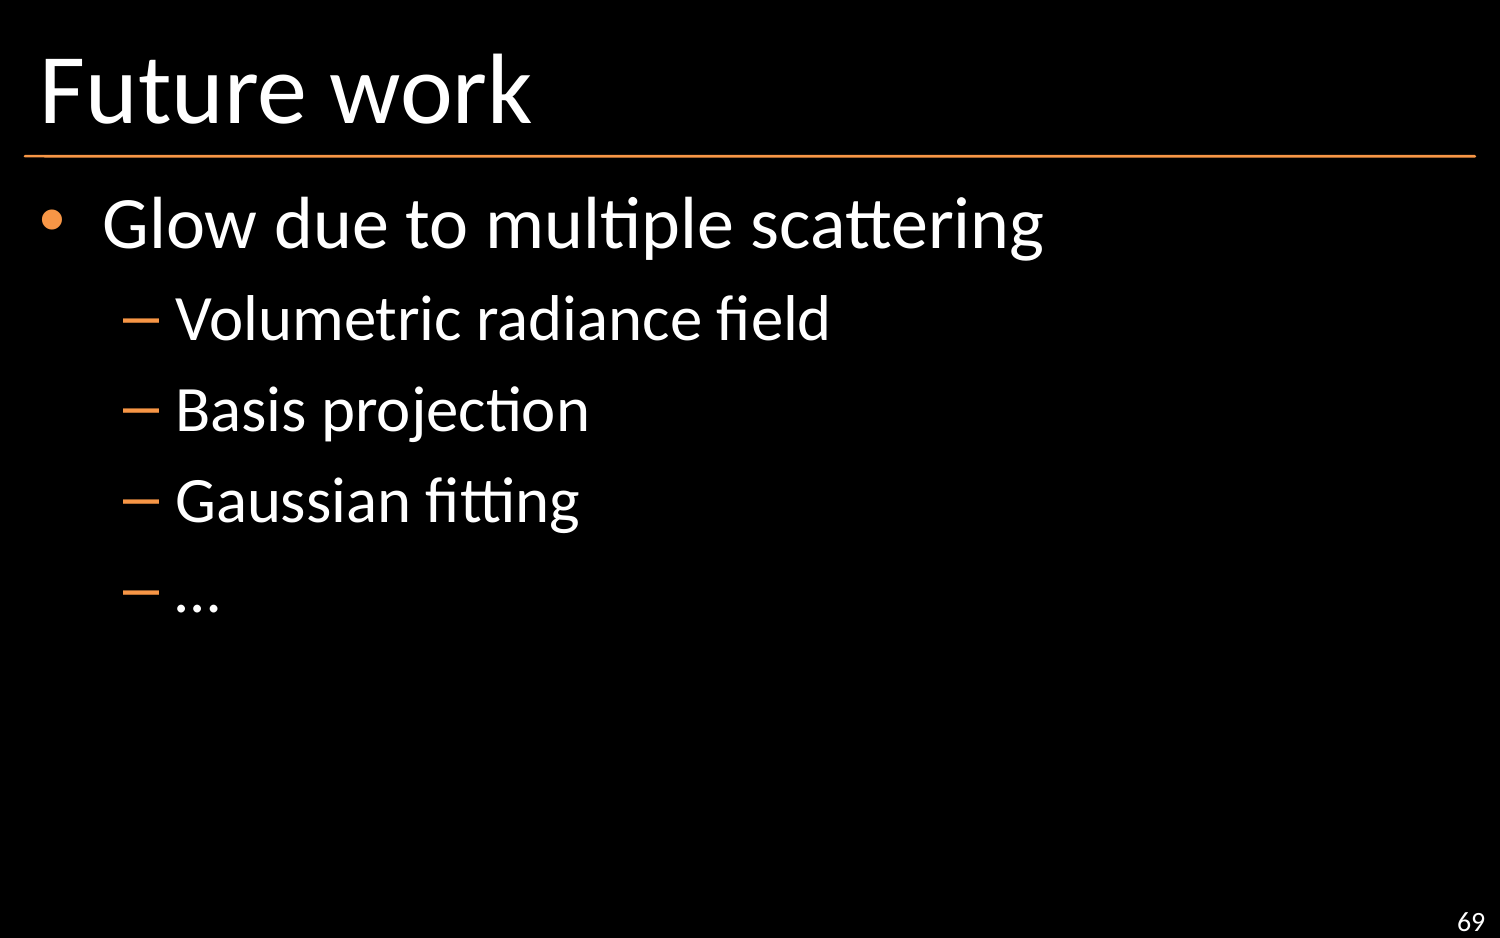

# Future work
Glow due to multiple scattering
Volumetric radiance field
Basis projection
Gaussian fitting
…
69